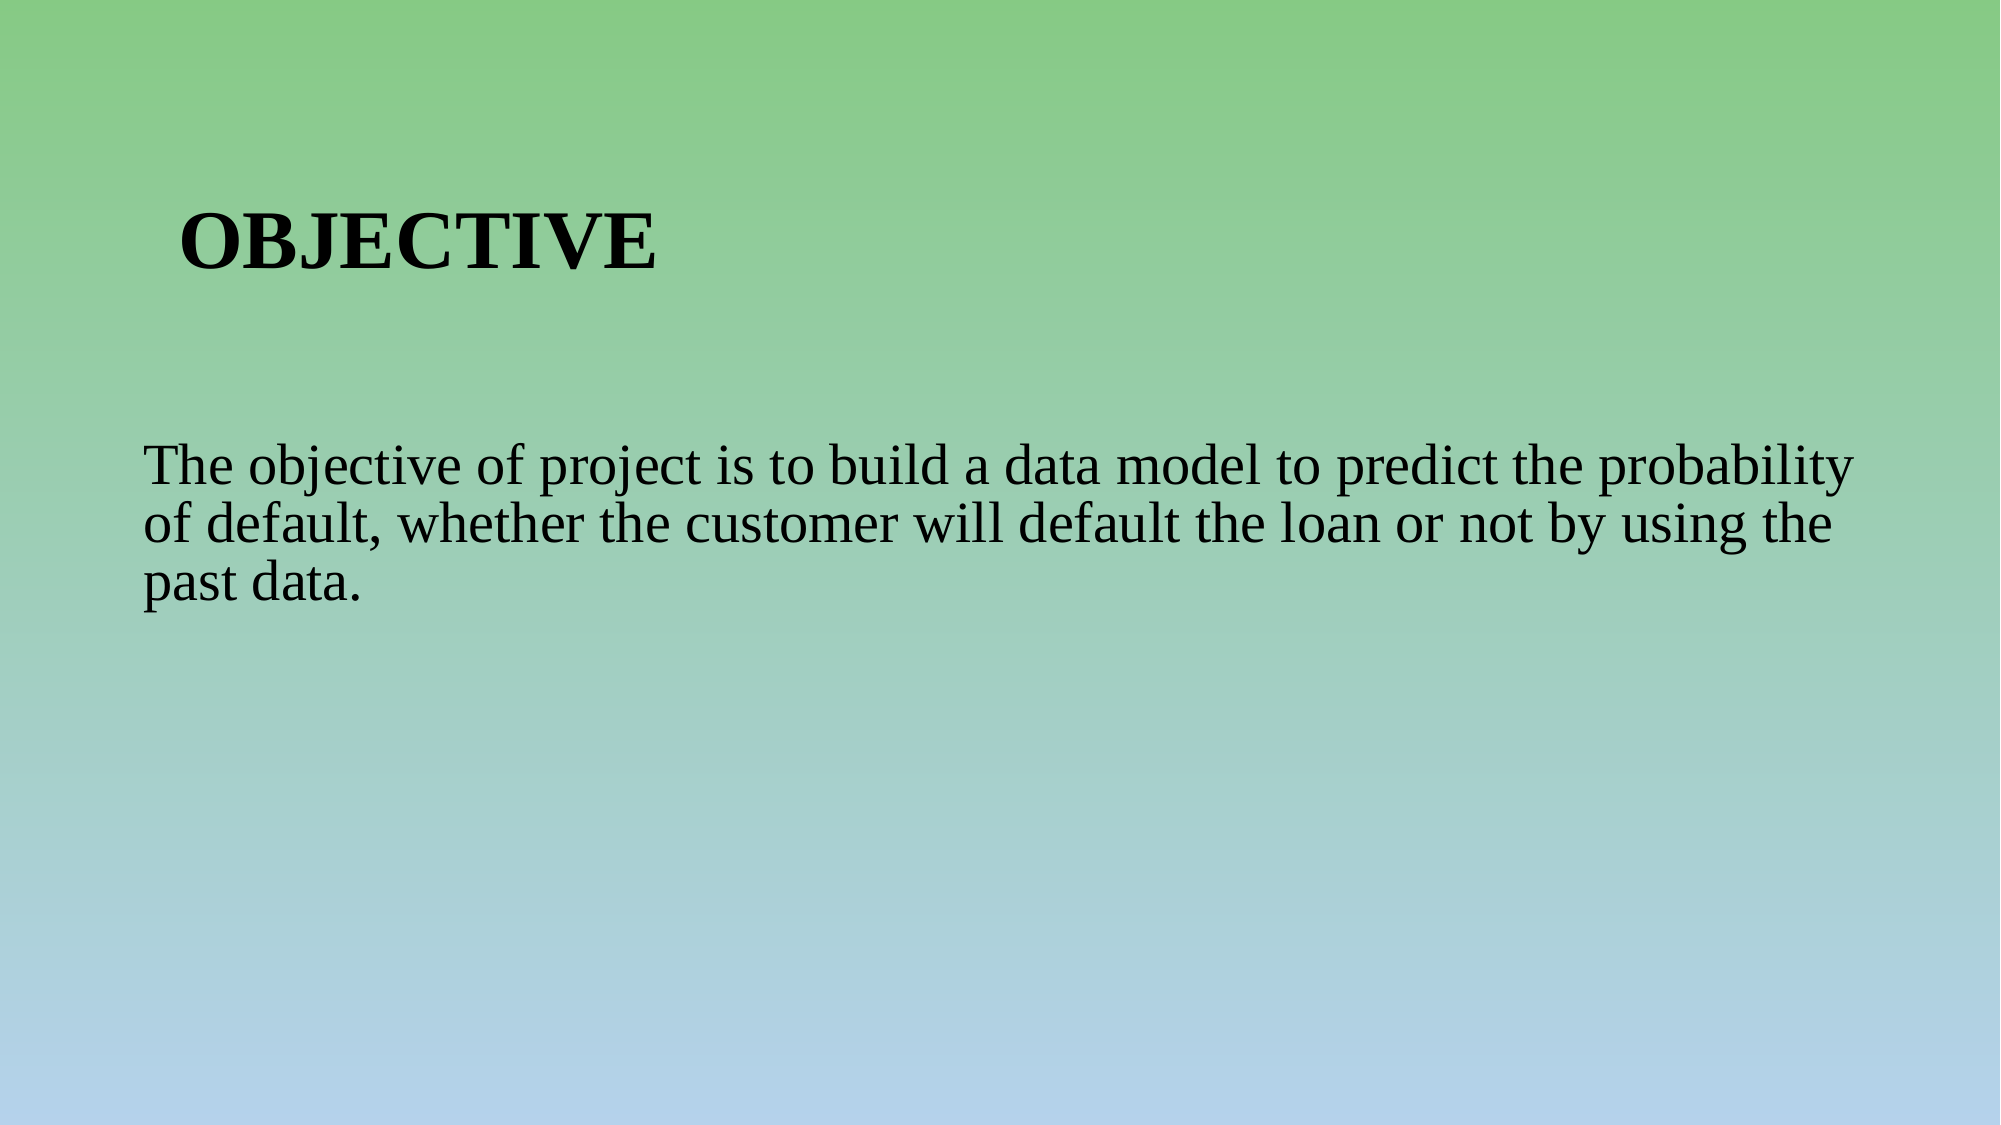

# OBJECTIVE

The objective of project is to build a data model to predict the probability of default, whether the customer will default the loan or not by using the past data.